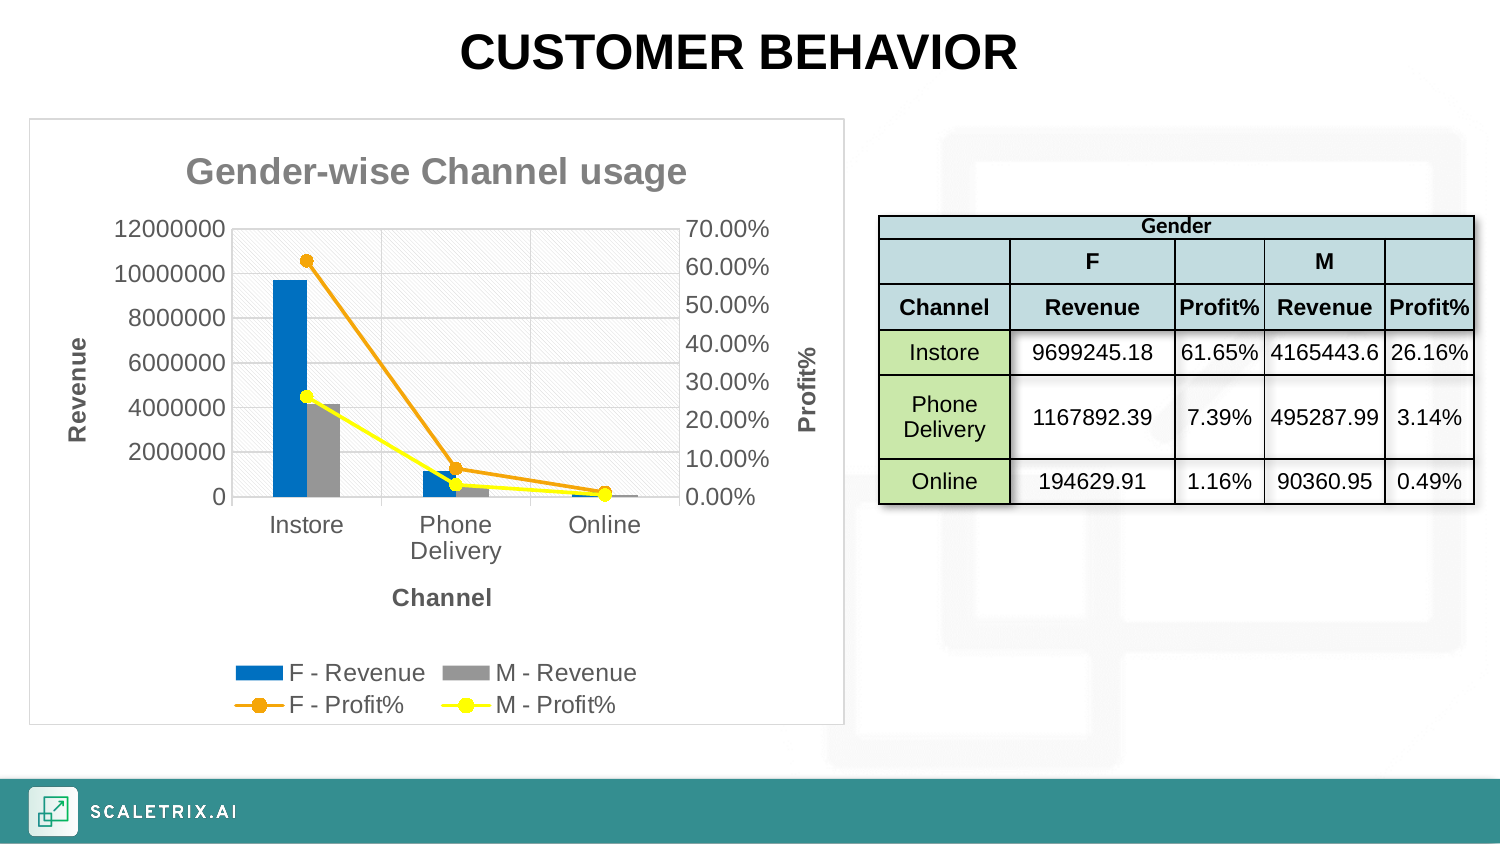

CUSTOMER BEHAVIOR

### Chart: Gender-wise Channel usage

| Category | F - Revenue | M - Revenue | F - Profit% | M - Profit% |
|---|---|---|---|---|
| Instore | 9699245.18 | 4165443.65 | 0.6165446123556112 | 0.26158878370460353 |
| Phone Delivery | 1167892.39 | 495287.99 | 0.07391046436329589 | 0.031418469331423414 |
| Online | 194629.91 | 90360.95 | 0.011617526224112024 | 0.0049201440209626305 |
| Gender |  |  |  |  |
| --- | --- | --- | --- | --- |
|  | F |  | M |  |
| Channel | Revenue | Profit% | Revenue | Profit% |
| Instore | 9699245.18 | 61.65% | 4165443.6 | 26.16% |
| Phone Delivery | 1167892.39 | 7.39% | 495287.99 | 3.14% |
| Online | 194629.91 | 1.16% | 90360.95 | 0.49% |